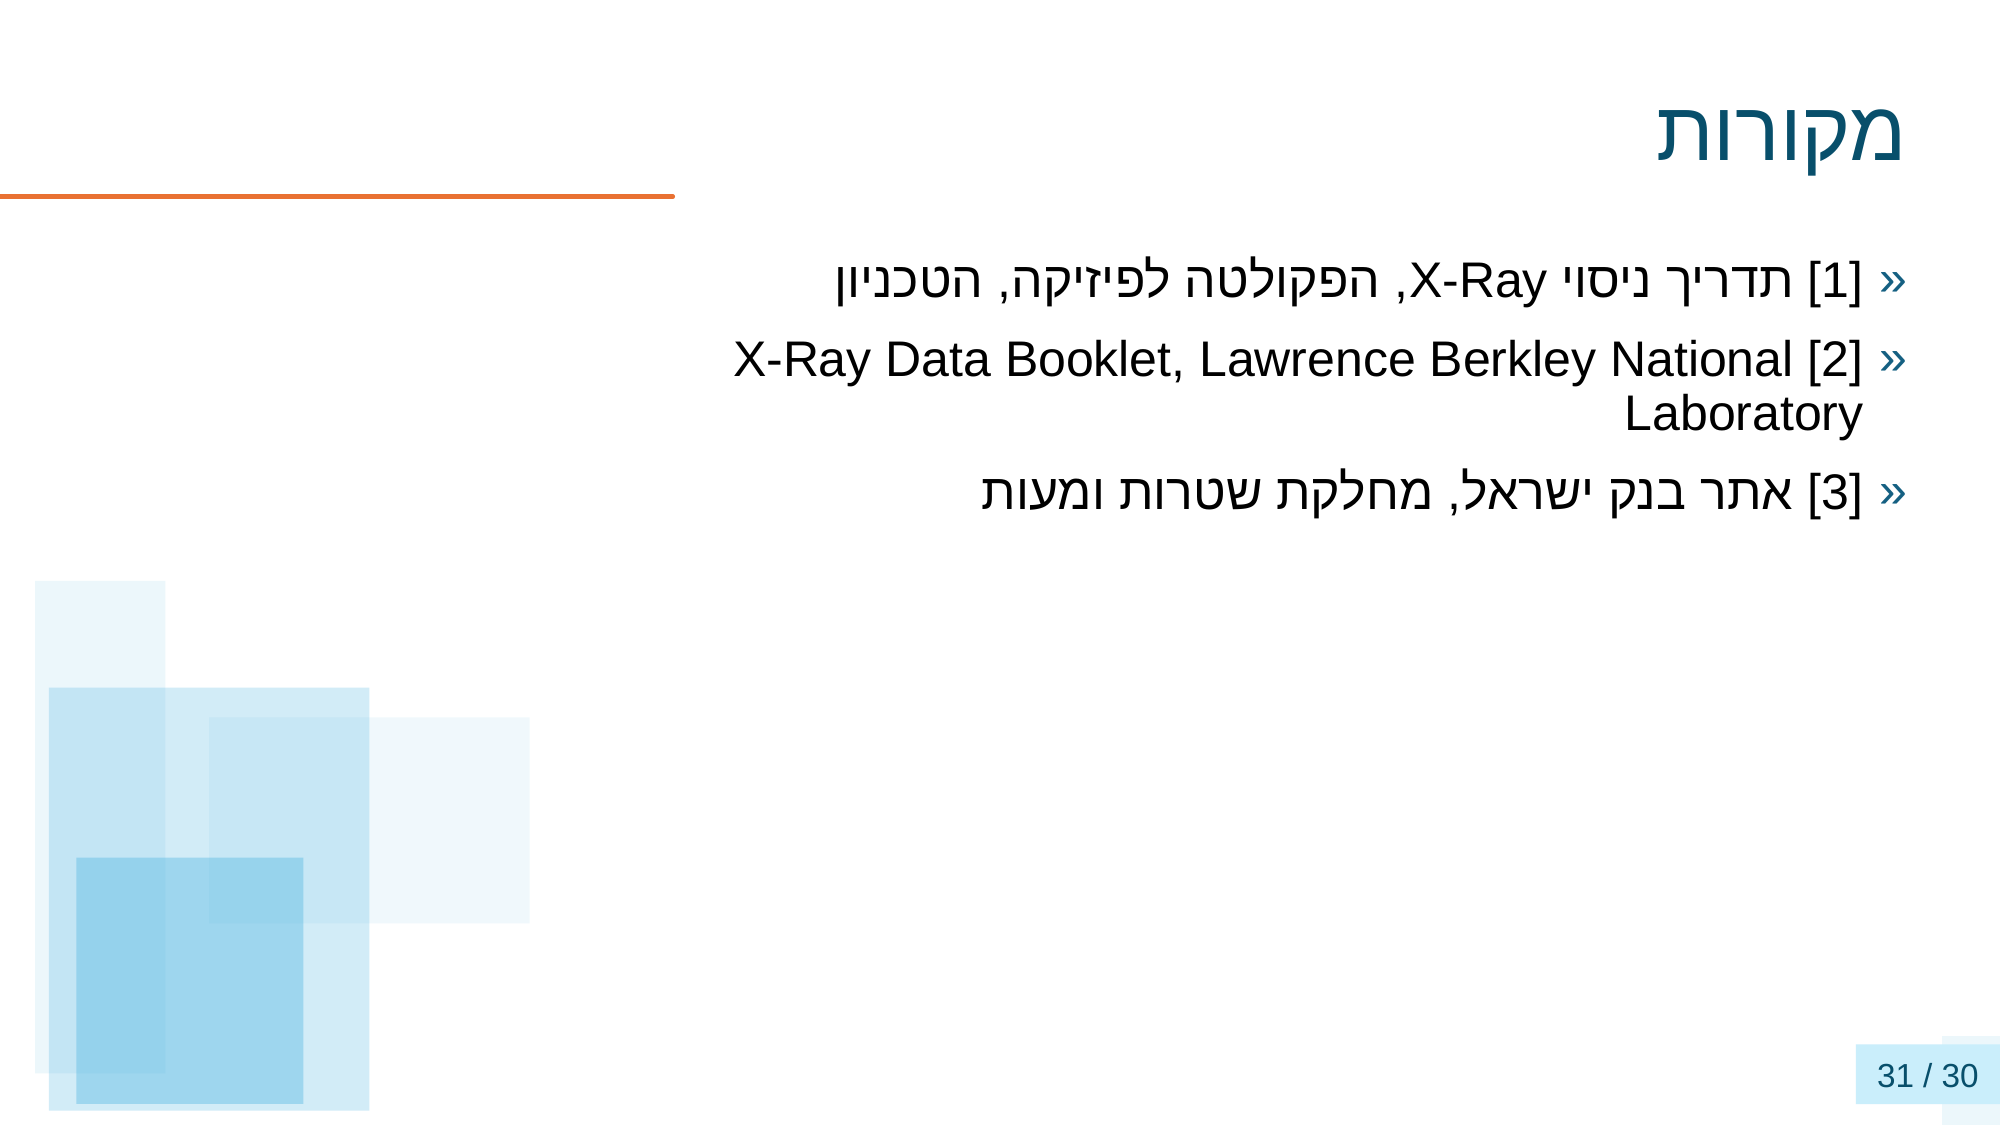

# מקורות
[1] תדריך ניסוי X-Ray, הפקולטה לפיזיקה, הטכניון
[2] X-Ray Data Booklet, Lawrence Berkley National Laboratory
[3] אתר בנק ישראל, מחלקת שטרות ומעות